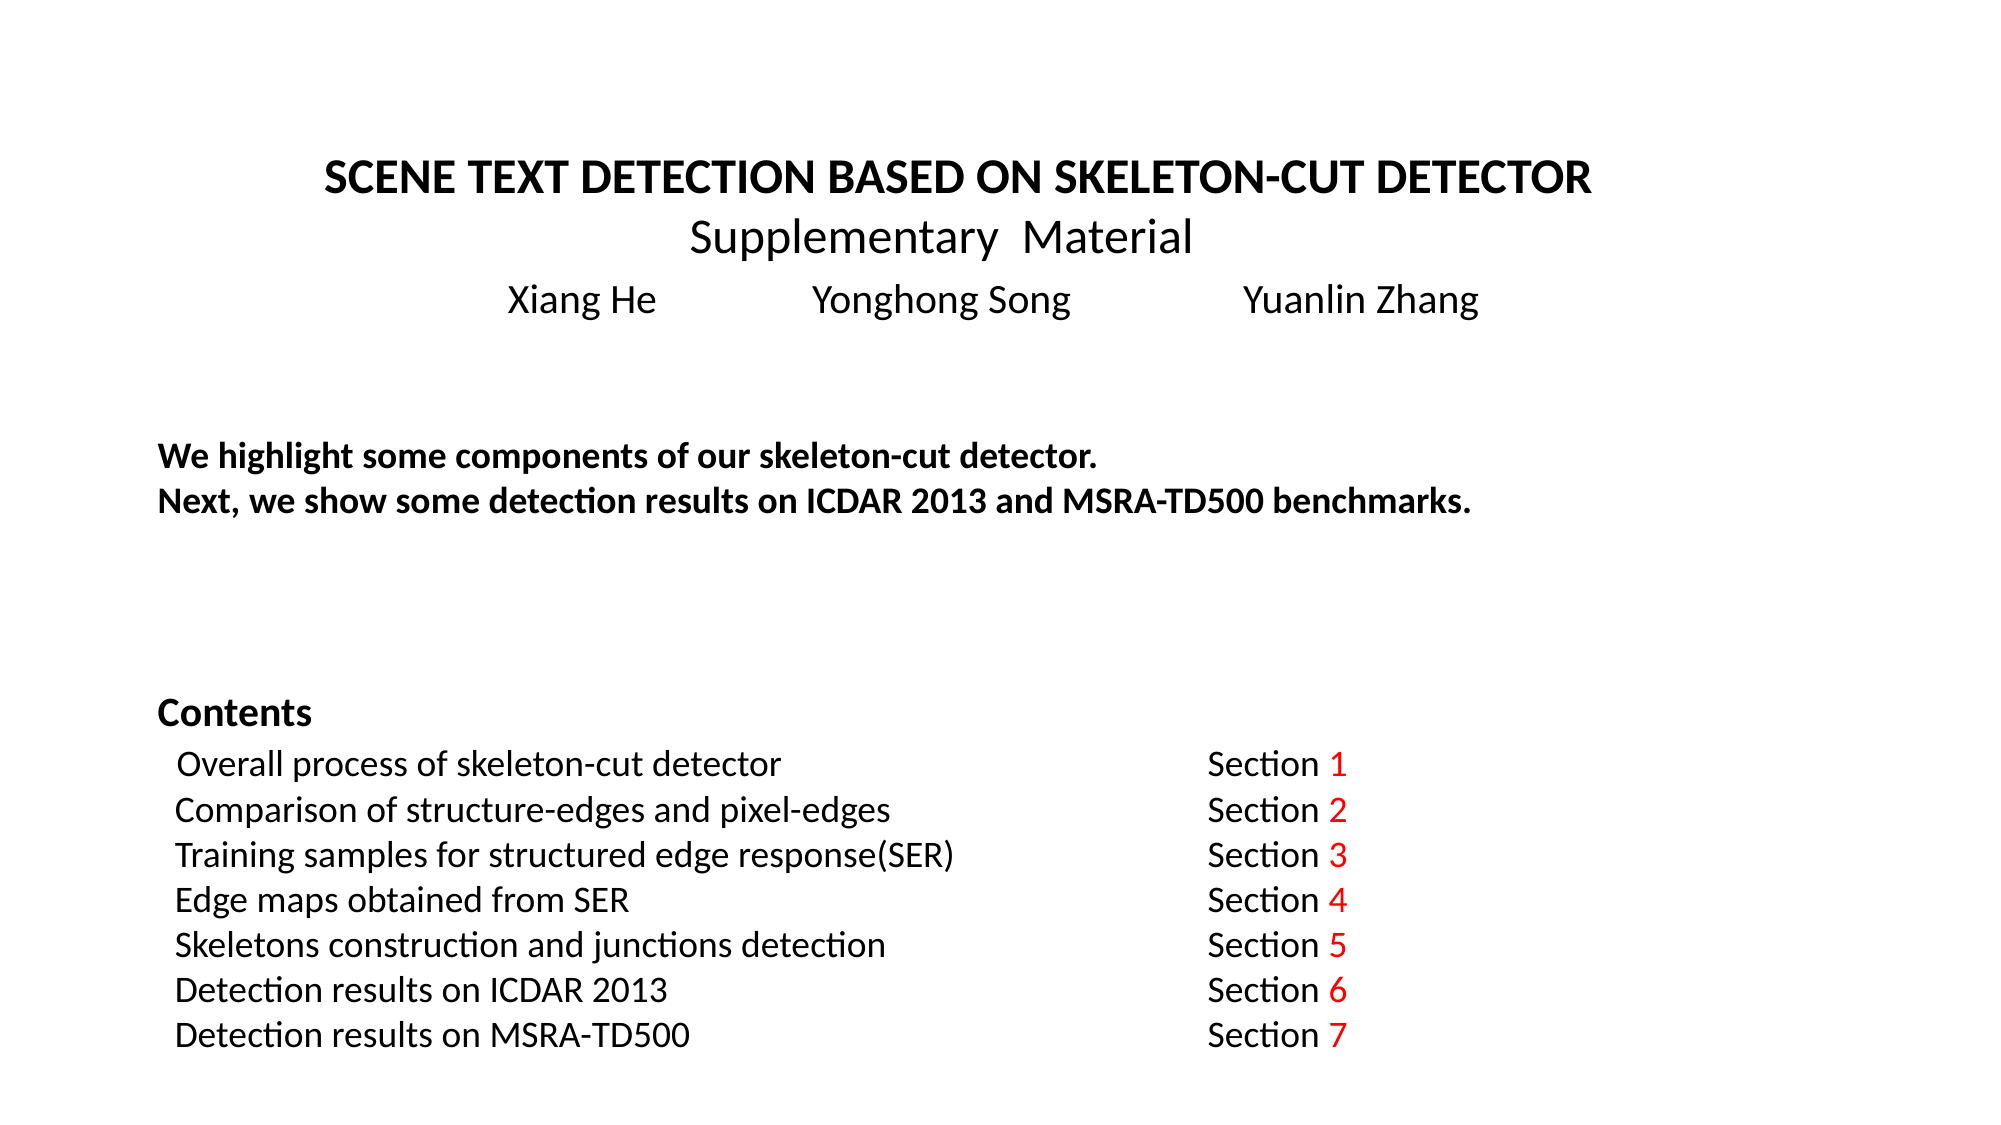

Scene text detection based on Skeleton-cut detector
                                           Supplementary  Material
	   Xiang He	    Yonghong Song  	  Yuanlin Zhang
We highlight some components of our skeleton-cut detector.
Next, we show some detection results on ICDAR 2013 and MSRA-TD500 benchmarks.
Contents
  Overall process of skeleton-cut detector			Section 1
  Comparison of structure-edges and pixel-edges			Section 2
  Training samples for structured edge response(SER)		Section 3
  Edge maps obtained from SER				Section 4
  Skeletons construction and junctions detection			Section 5
  Detection results on ICDAR 2013				Section 6
  Detection results on MSRA-TD500				Section 7